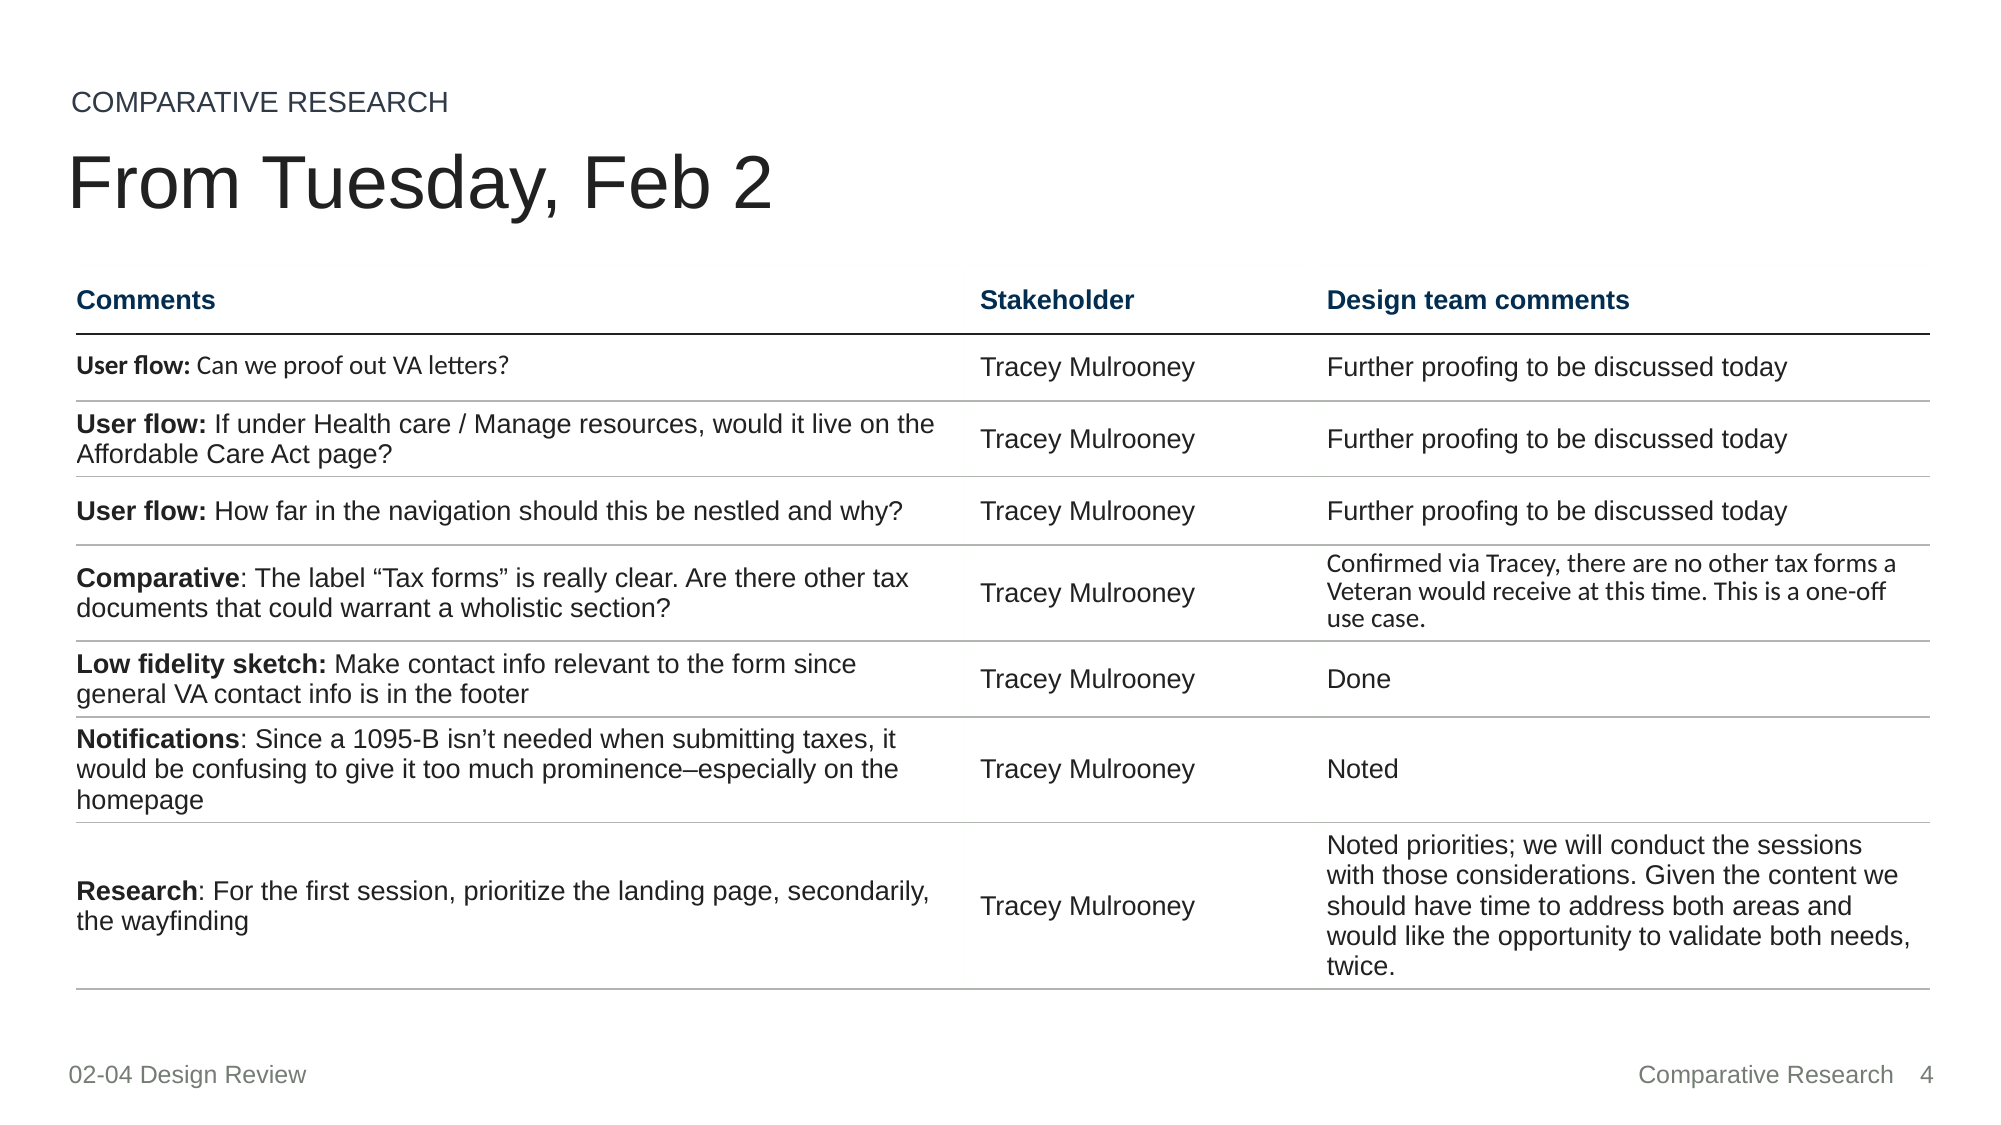

COMPARATIVE RESEARCH
From Tuesday, Feb 2
| Comments | Stakeholder | Design team comments |
| --- | --- | --- |
| User flow: Can we proof out VA letters? | Tracey Mulrooney | Further proofing to be discussed today |
| User flow: If under Health care / Manage resources, would it live on the Affordable Care Act page? | Tracey Mulrooney | Further proofing to be discussed today |
| User flow: How far in the navigation should this be nestled and why? | Tracey Mulrooney | Further proofing to be discussed today |
| Comparative: The label “Tax forms” is really clear. Are there other tax documents that could warrant a wholistic section? | Tracey Mulrooney | Confirmed via Tracey, there are no other tax forms a Veteran would receive at this time. This is a one-off use case. |
| Low fidelity sketch: Make contact info relevant to the form since general VA contact info is in the footer | Tracey Mulrooney | Done |
| Notifications: Since a 1095-B isn’t needed when submitting taxes, it would be confusing to give it too much prominence–especially on the homepage | Tracey Mulrooney | Noted |
| Research: For the first session, prioritize the landing page, secondarily, the wayfinding | Tracey Mulrooney | Noted priorities; we will conduct the sessions with those considerations. Given the content we should have time to address both areas and would like the opportunity to validate both needs, twice. |
4
02-04 Design Review
Comparative Research